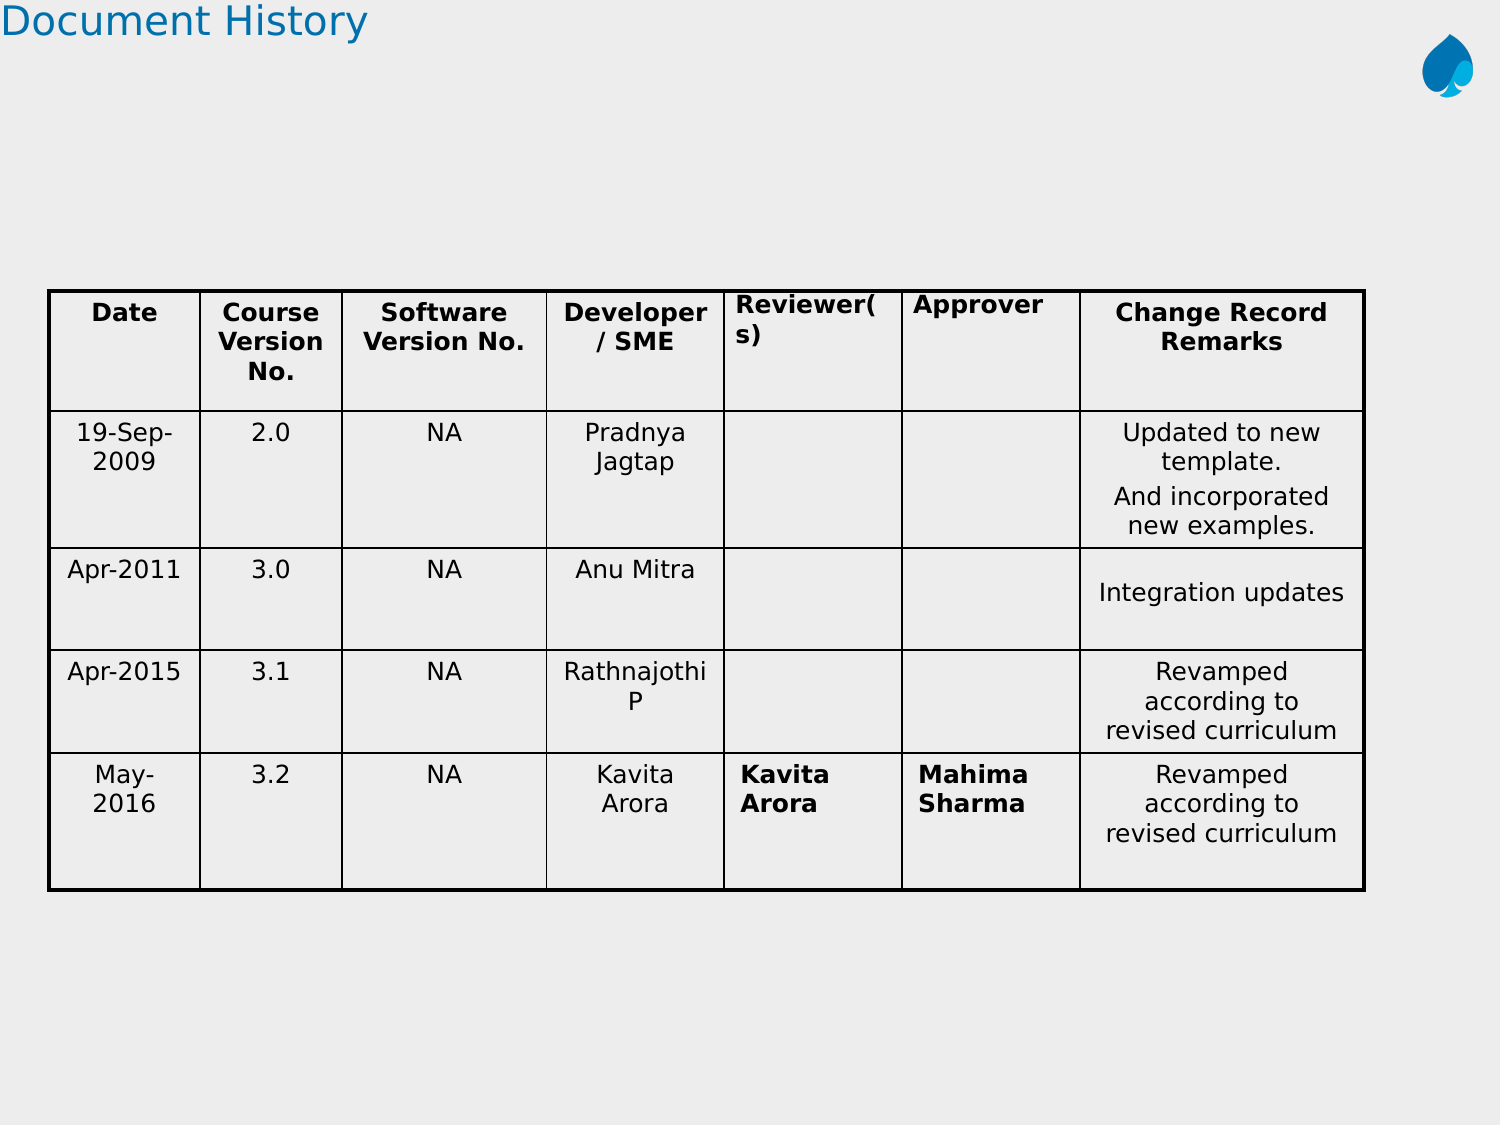

# Document History
| Date | Course Version No. | Software Version No. | Developer / SME | Reviewer(s) | Approver | Change Record Remarks |
| --- | --- | --- | --- | --- | --- | --- |
| 19-Sep-2009 | 2.0 | NA | Pradnya Jagtap |  |  | Updated to new template. And incorporated new examples. |
| Apr-2011 | 3.0 | NA | Anu Mitra |  |  | Integration updates |
| Apr-2015 | 3.1 | NA | Rathnajothi P |  |  | Revamped according to revised curriculum |
| May-2016 | 3.2 | NA | Kavita Arora | Kavita Arora | Mahima Sharma | Revamped according to revised curriculum |